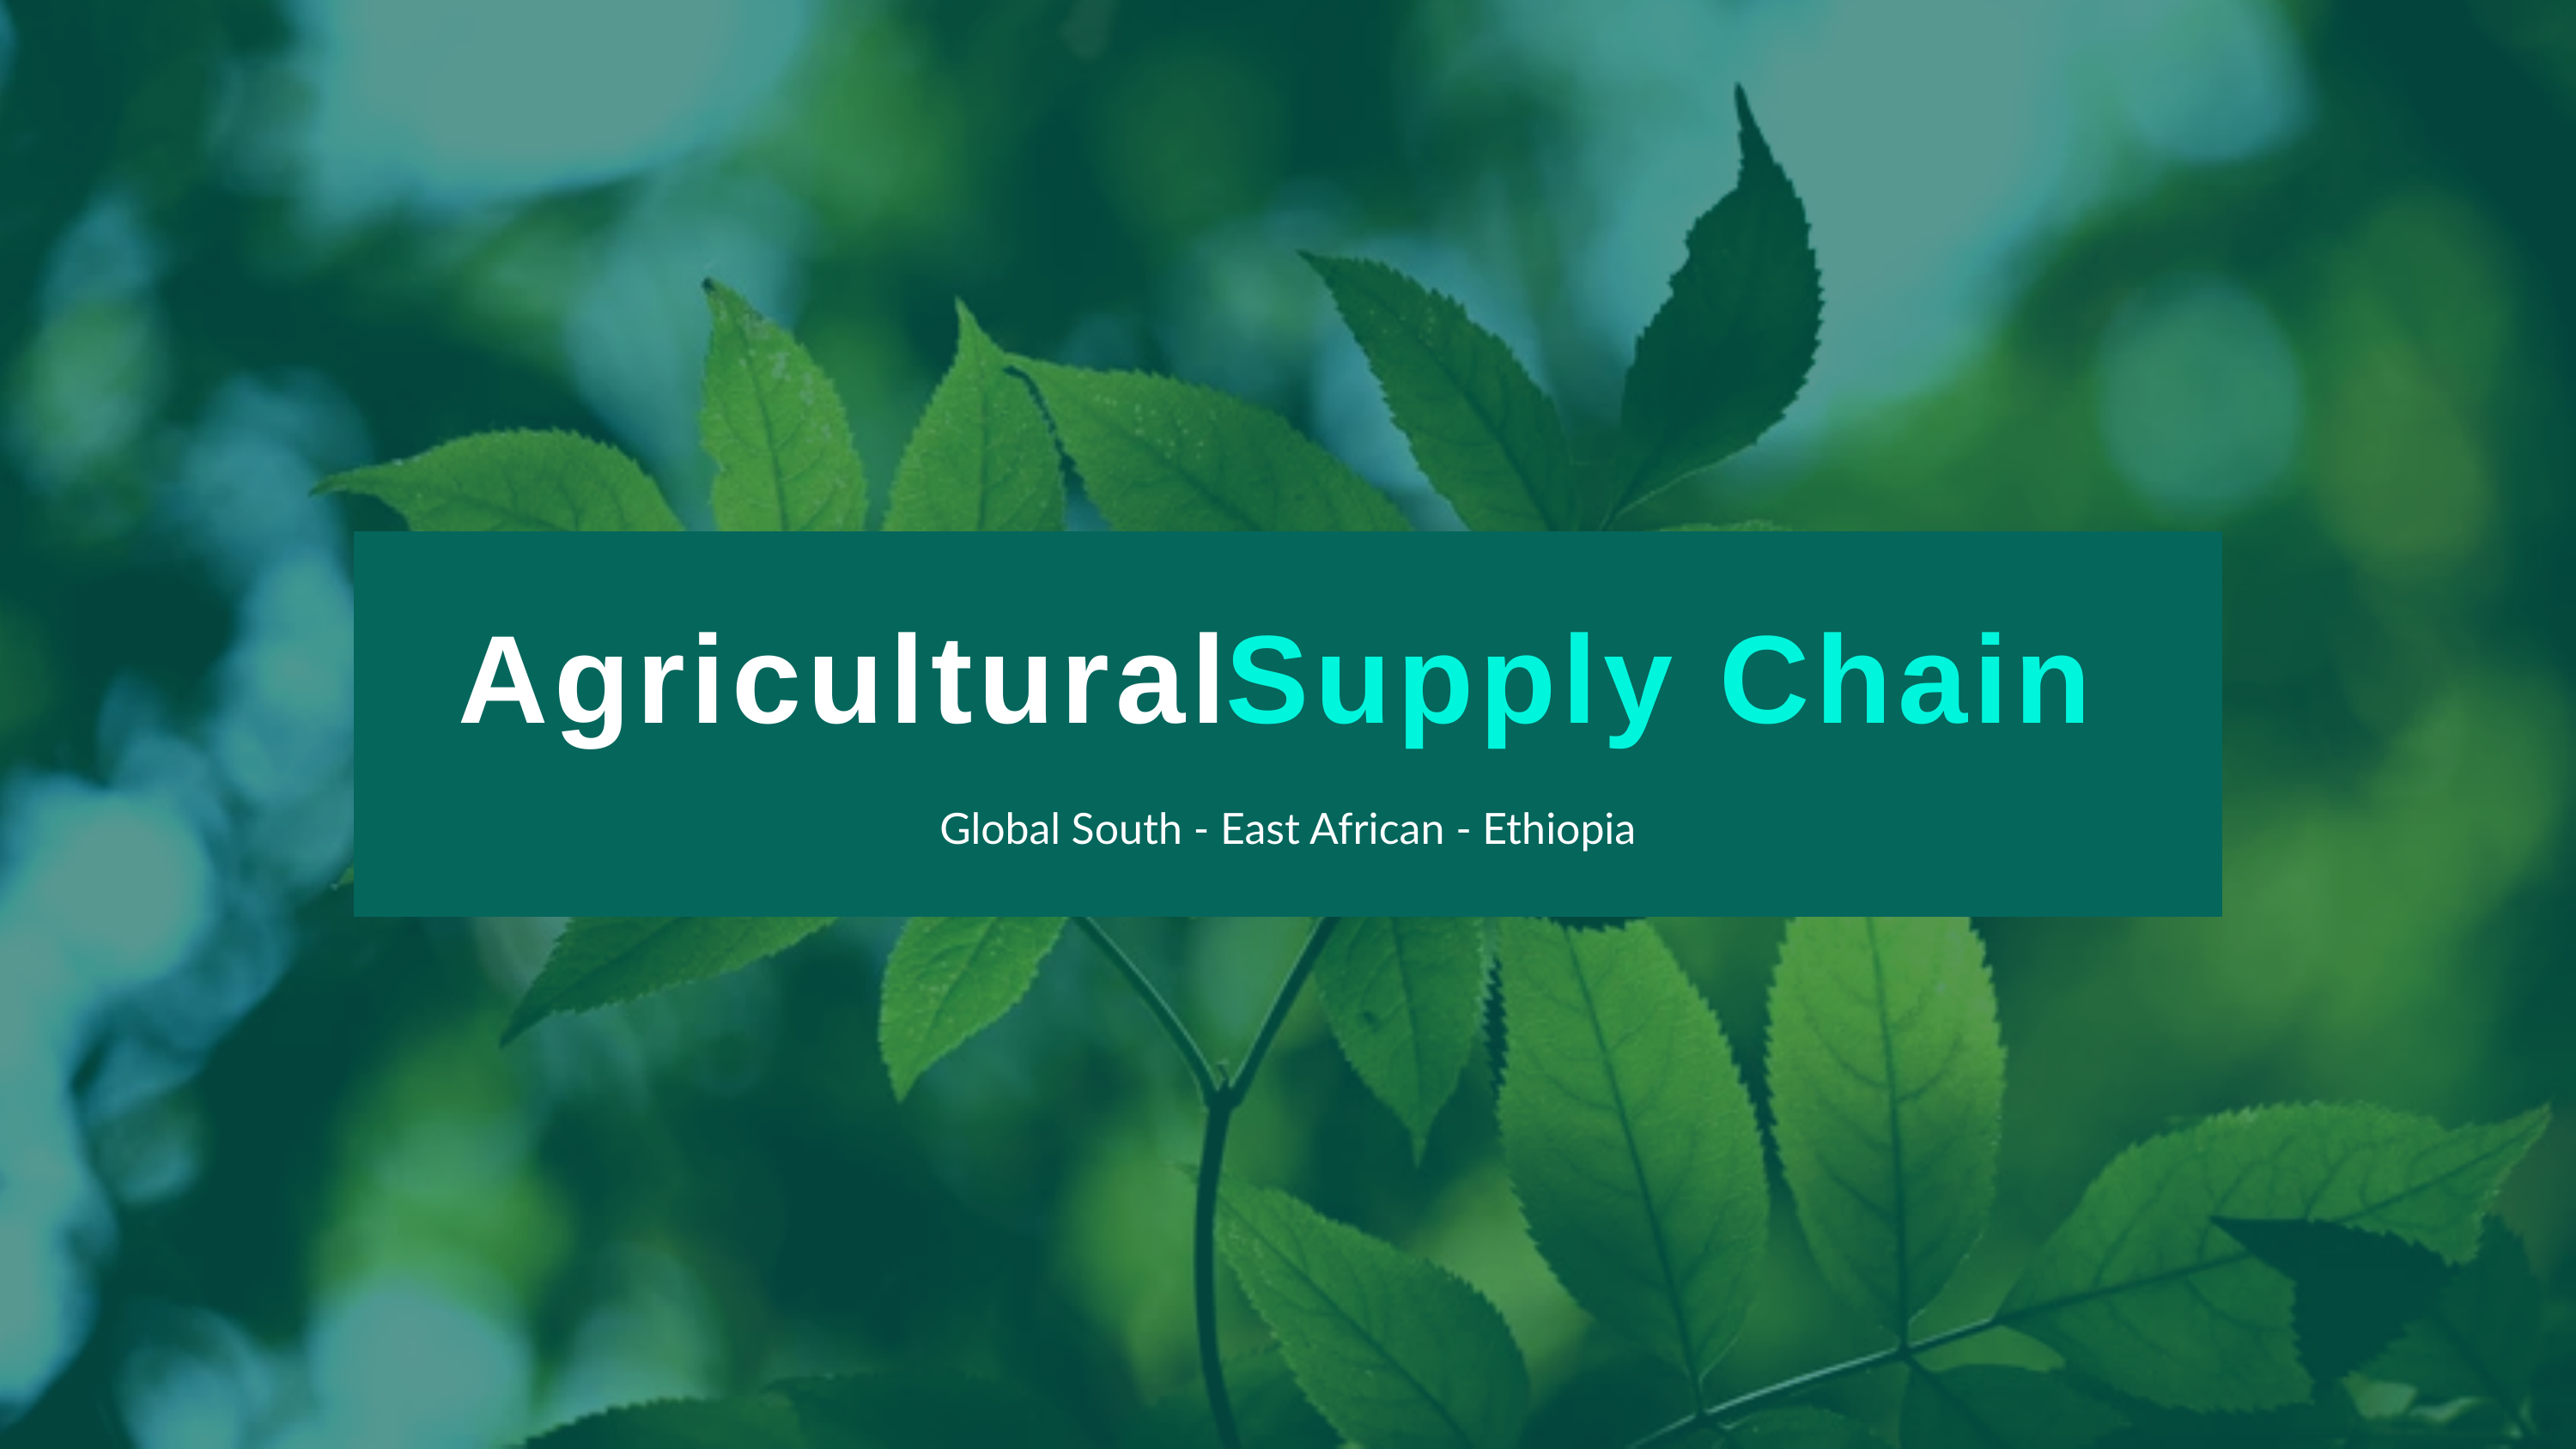

Agricultural
Supply Chain
Global South - East African - Ethiopia